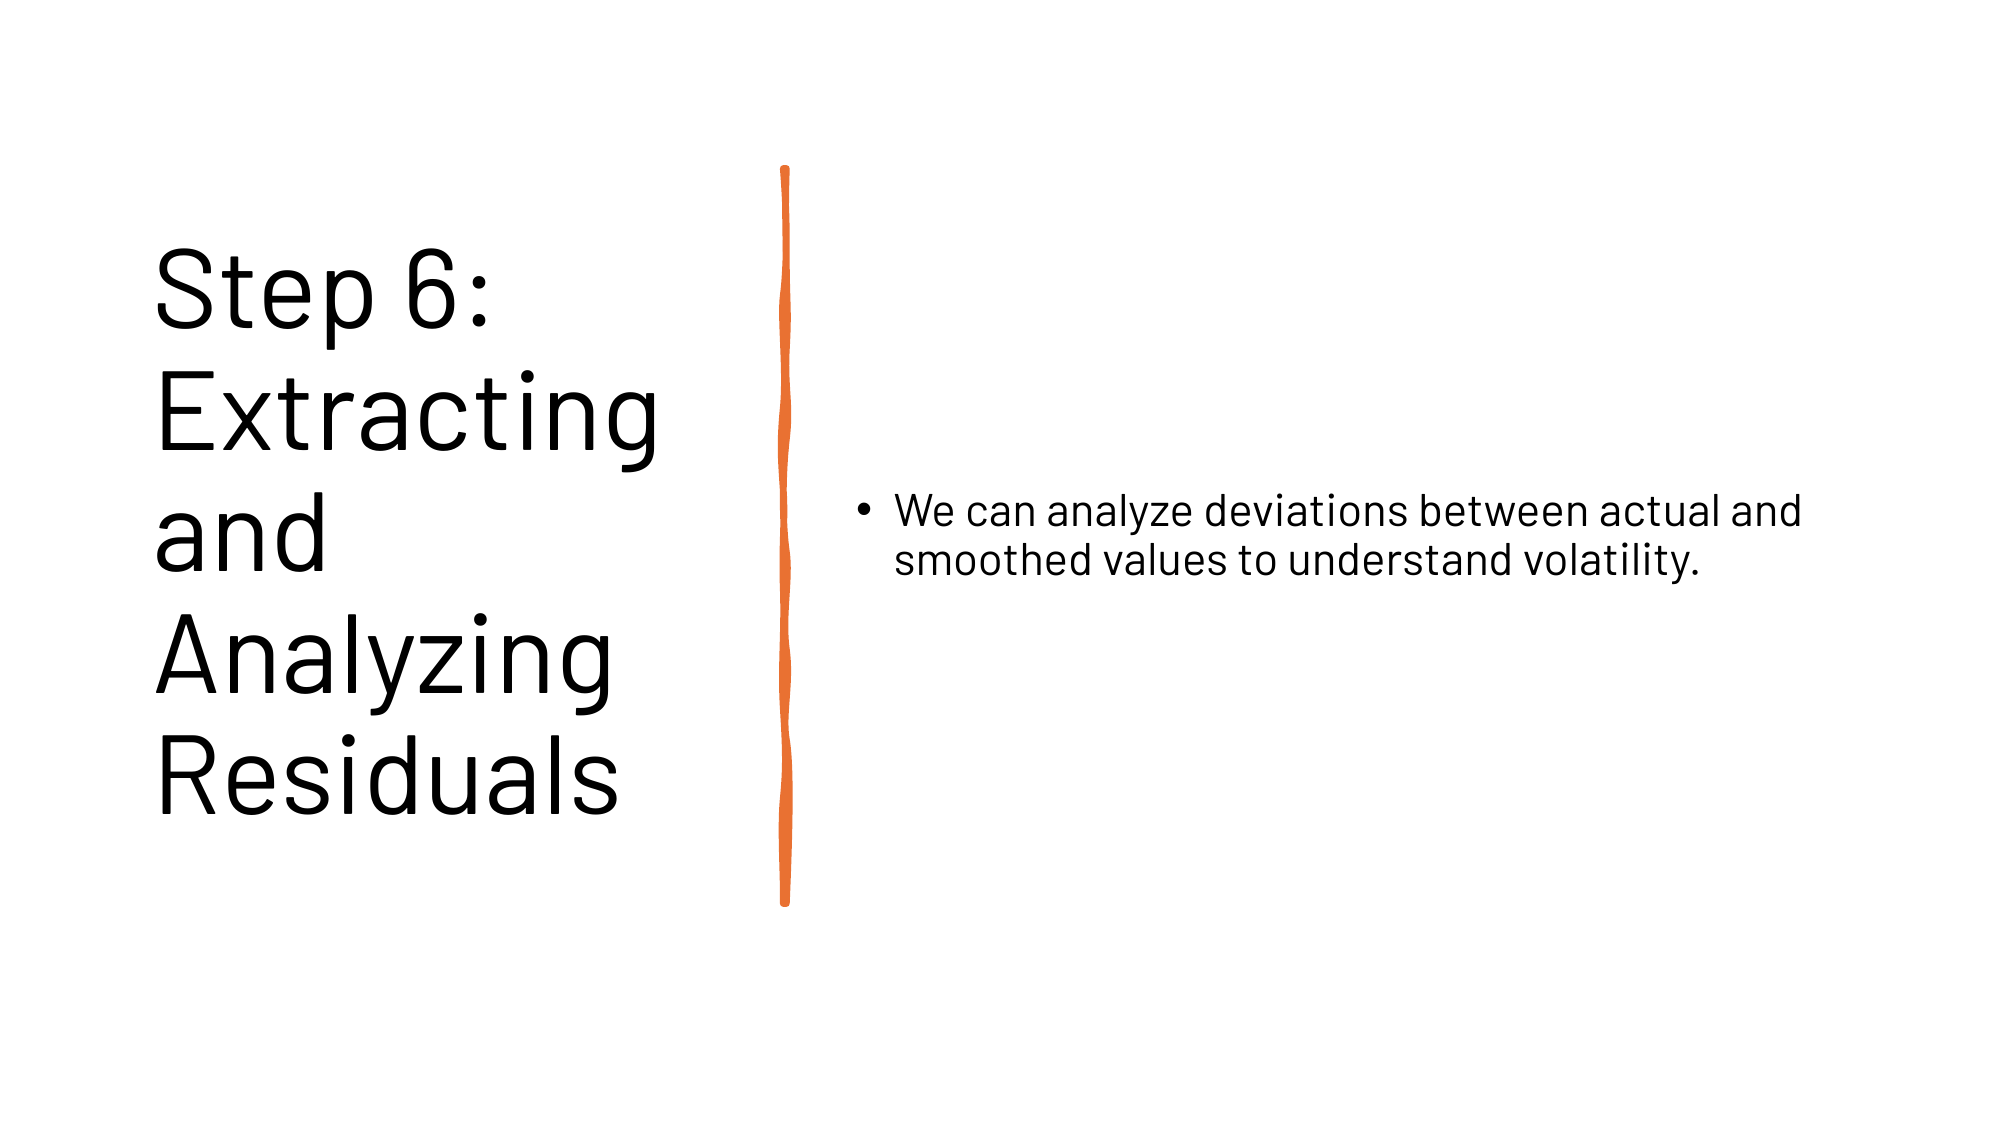

# Step 6: Extracting and Analyzing Residuals
We can analyze deviations between actual and smoothed values to understand volatility.